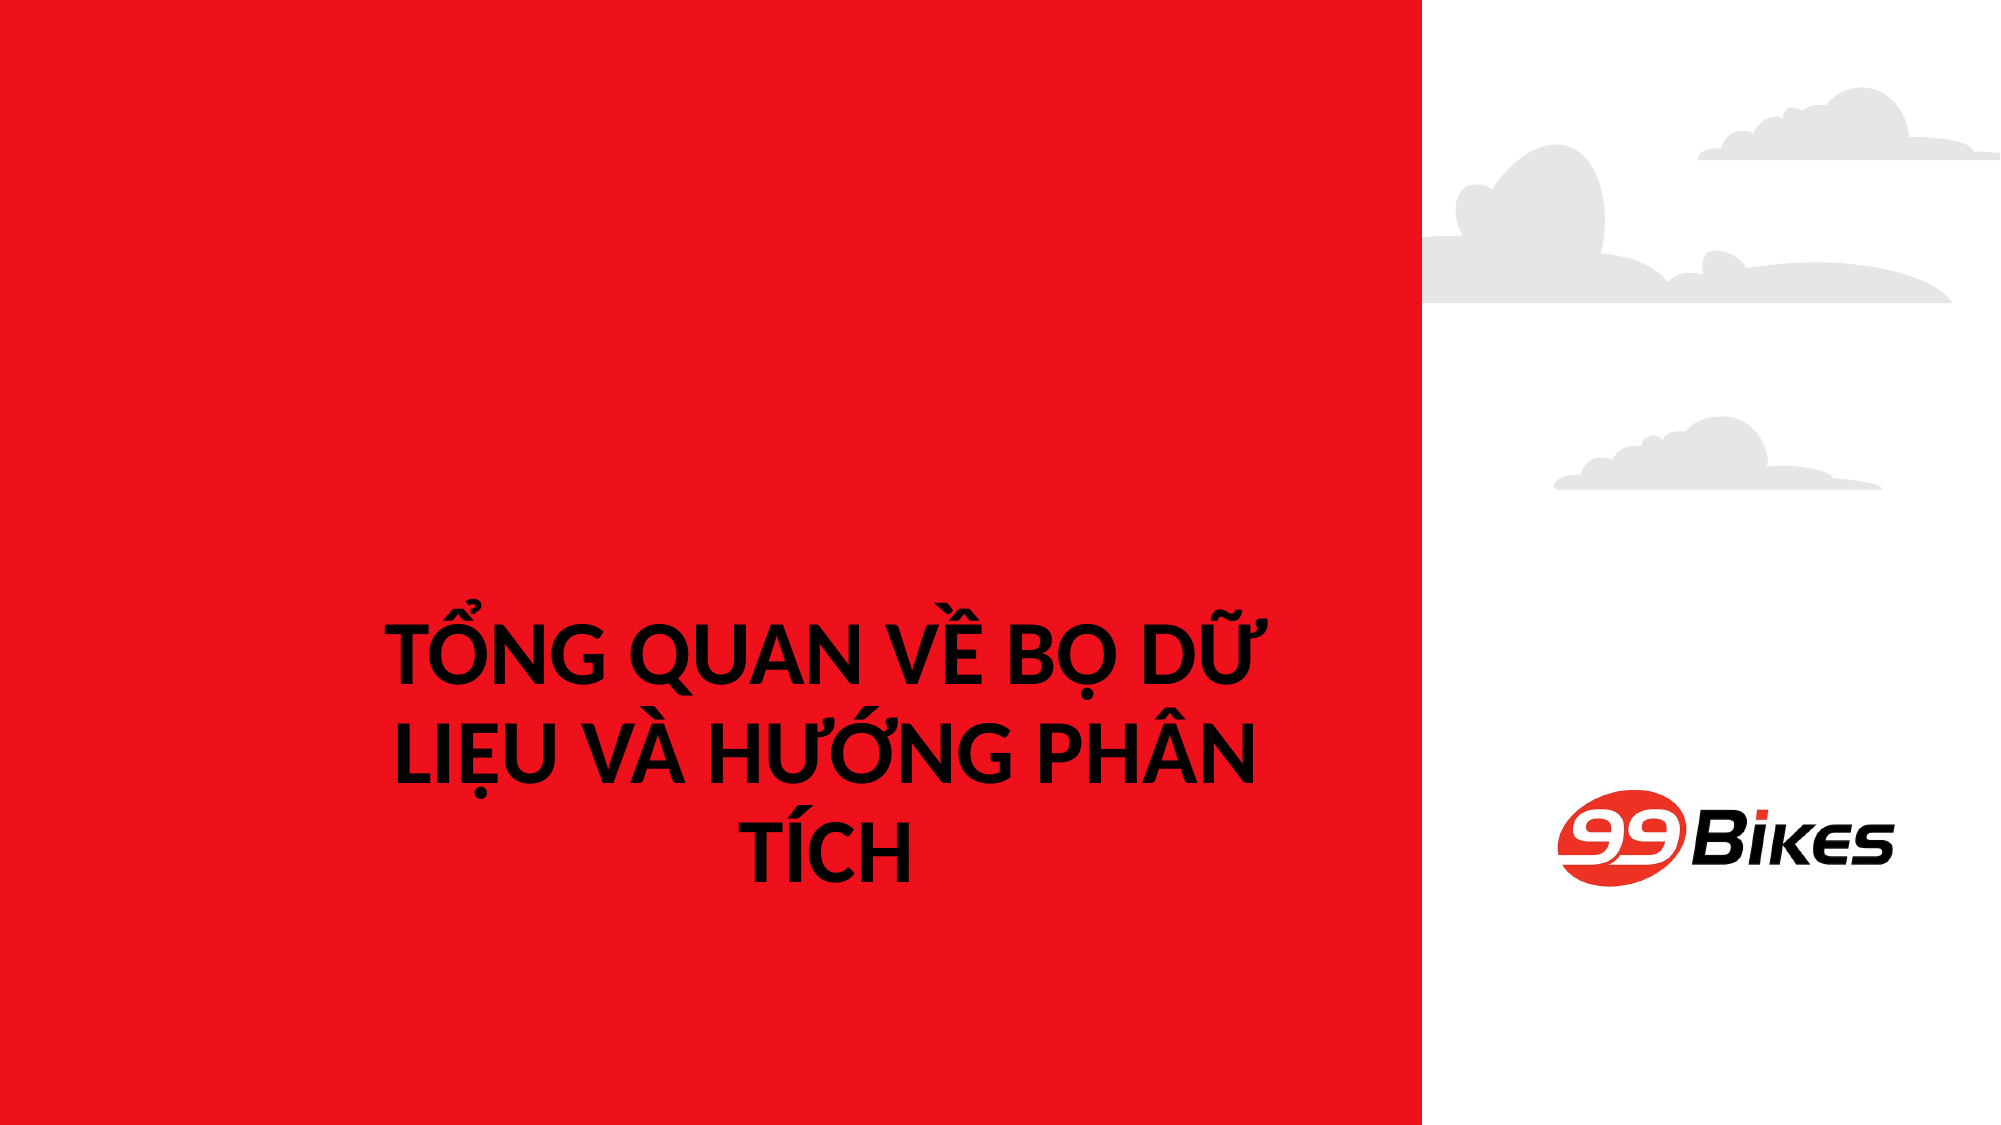

# TỔNG QUAN VỀ BỘ DỮ LIỆU VÀ HƯỚNG PHÂN TÍCH